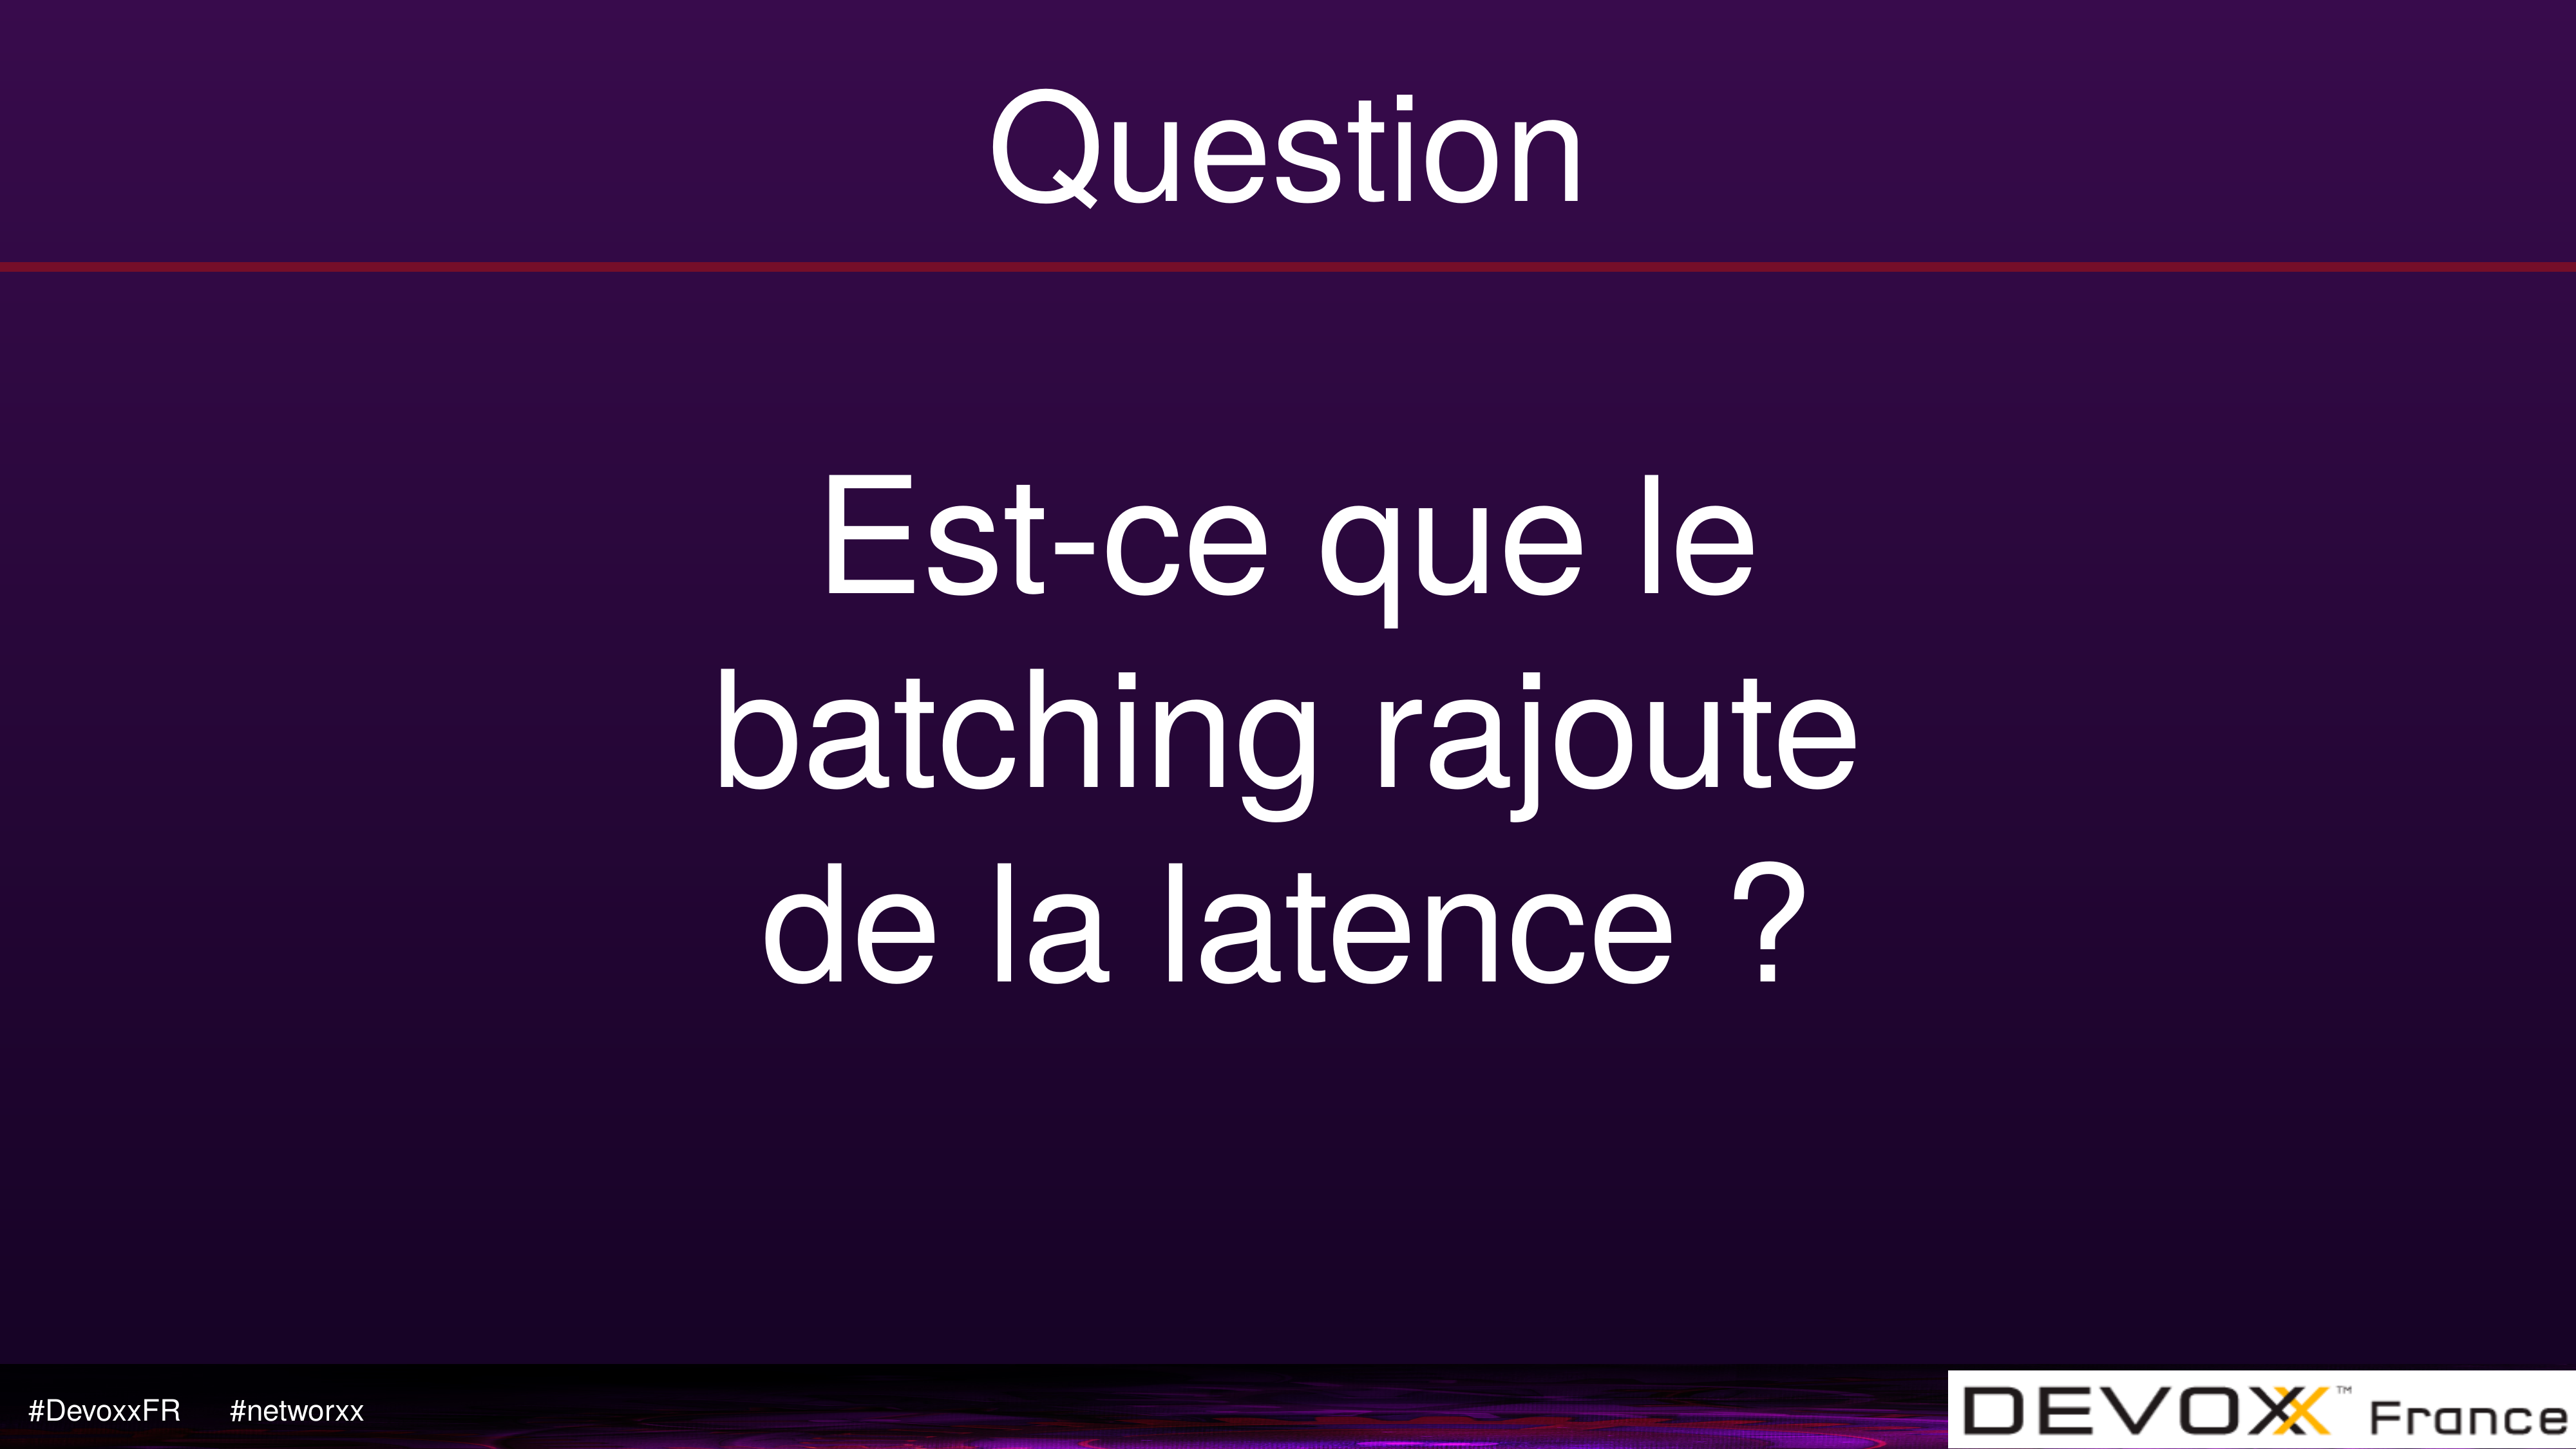

# Question
Est-ce que le batching rajoute de la latence ?